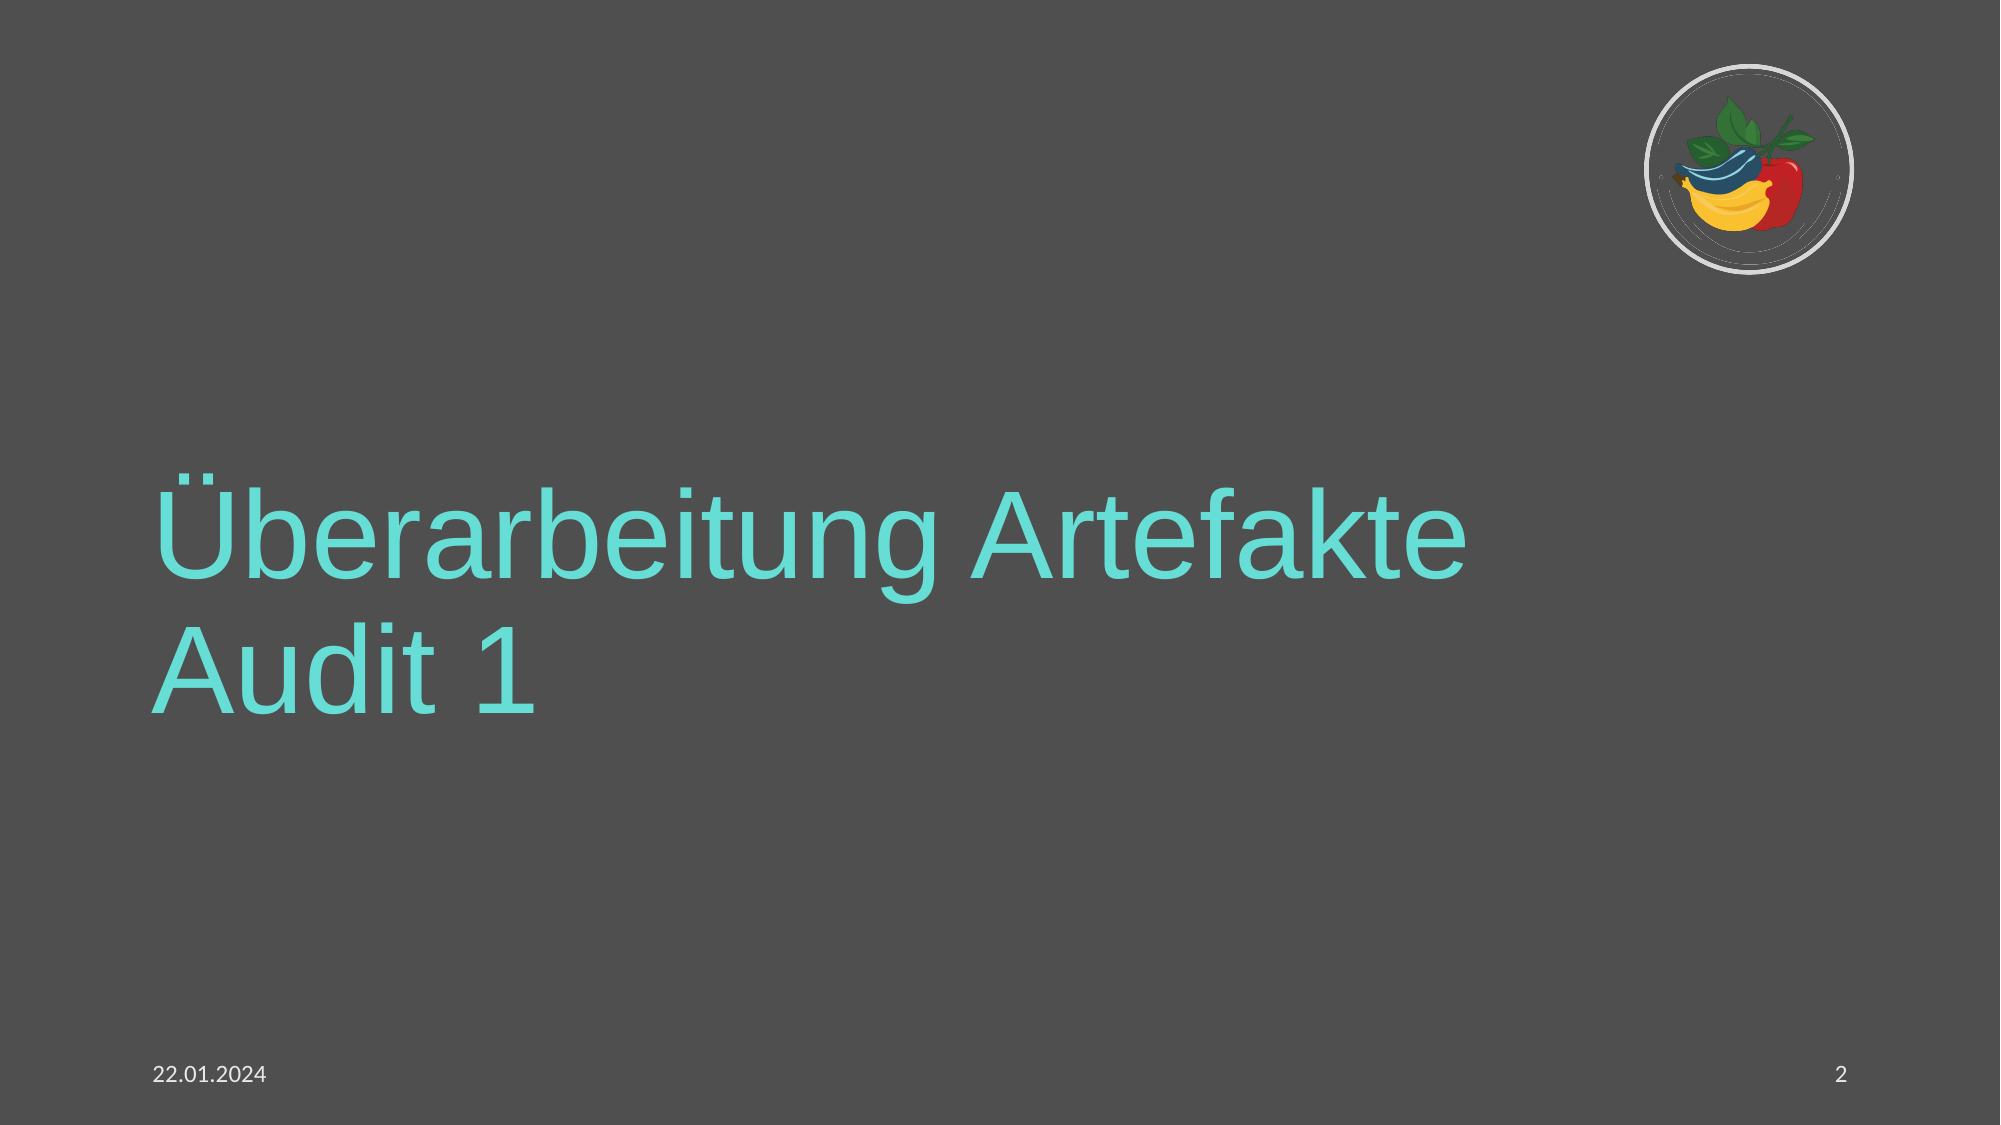

# Überarbeitung Artefakte Audit 1

22.01.2024
2